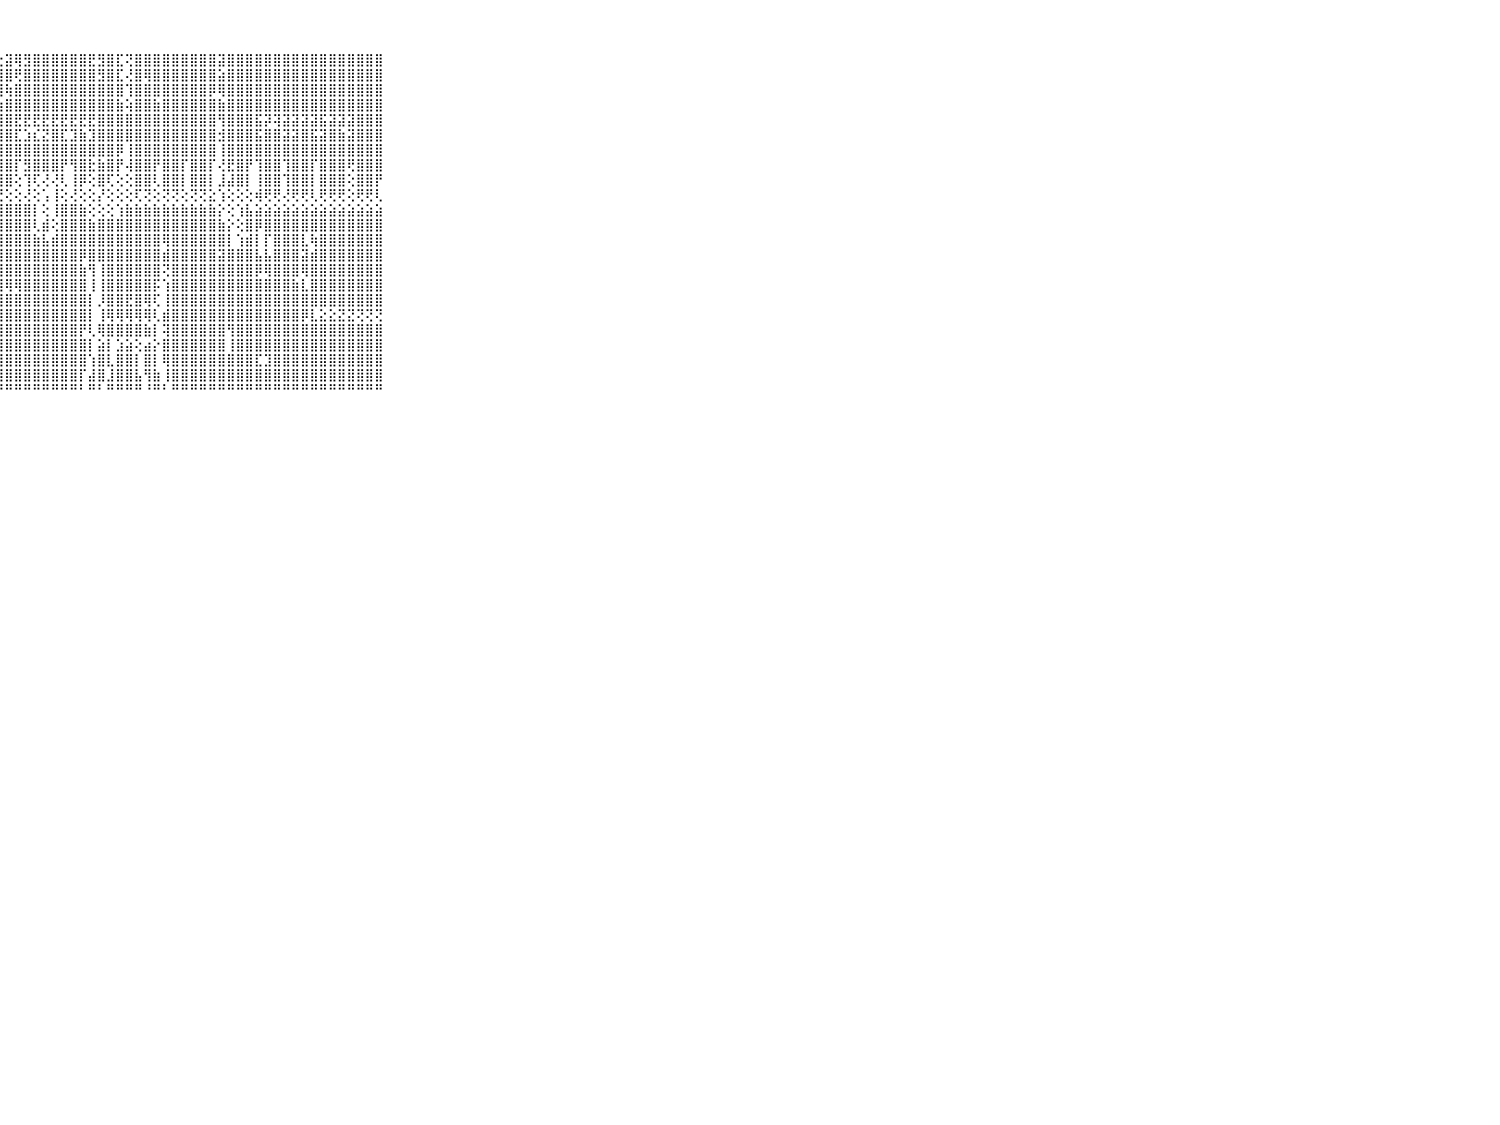

⠀⠀⠀⠀⠀⠀⠀⠀⠀⠀⠀⠀⠀⠀⠀⠀⠀⠀⠀⠀⠀⢁⢕⢕⢔⢑⢕⢕⣽⢿⣻⣿⣿⣿⣿⣿⣿⣟⣻⣿⣏⢝⣿⣿⣿⣿⣿⣿⣿⣿⣿⣽⣿⣿⣿⣿⣿⣿⣿⣿⣿⣿⣿⣿⣿⣿⣿⣿⣿⠀⠀⠀⠀⠀⠀⠀⠀⠀⠀⠀⠀
⠀⠀⠀⠀⠀⠀⠀⠀⠀⠀⠀⠀⠀⠀⠀⠀⠀⠀⠀⠀⠀⢕⢕⢕⢕⢕⢕⢸⣿⢟⣿⣿⣿⣿⣿⣿⣿⣿⣻⣿⣏⢜⣿⢿⣿⣿⣿⣿⣿⣿⣿⣵⣿⣿⣿⣿⣿⣿⣿⣿⣿⣿⣿⣿⣿⣿⣿⣿⣿⠀⠀⠀⠀⠀⠀⠀⠀⠀⠀⠀⠀
⠀⠀⠀⠀⠀⠀⠀⠀⠀⠀⠀⠀⠀⠀⠀⠀⠀⠀⠀⠀⠀⢕⢕⢕⢕⢕⢕⣾⢷⣿⣿⣿⣿⣿⣿⣿⣿⣿⣿⣿⣿⢹⣿⣿⣿⣿⣿⣿⣿⣿⡿⢿⣿⣿⣿⣿⣿⣿⣿⣿⣿⣿⣿⣿⣿⣿⣿⣿⣿⠀⠀⠀⠀⠀⠀⠀⠀⠀⠀⠀⠀
⠀⠀⠀⠀⠀⠀⠀⠀⠀⠀⠀⠀⠀⠀⠀⠀⠀⠀⠀⠀⠀⢕⢕⢕⢕⢕⢕⣵⣿⣿⣿⣿⣿⣿⣿⣿⣿⣿⣿⣿⣷⢵⣿⣿⣷⣿⣿⣿⣿⣿⣿⣷⣿⣿⣿⣿⣿⣿⣿⣿⣿⣿⣿⣿⣿⣿⣿⣿⣿⠀⠀⠀⠀⠀⠀⠀⠀⠀⠀⠀⠀
⠀⠀⠀⠀⠀⠀⠀⠀⠀⠀⠀⠀⠀⠀⠀⠀⠀⠀⠀⠀⢔⢕⢕⢕⢕⢕⢕⣿⣿⣟⣟⣟⣟⣟⣟⣟⣟⣟⣿⣿⣿⣿⣿⣿⣿⣿⣿⣿⣿⣿⣿⢻⣿⣿⣿⣯⡽⢽⣽⣽⣽⣽⣯⣽⣽⣽⣿⣿⣿⠀⠀⠀⠀⠀⠀⠀⠀⠀⠀⠀⠀
⠀⠀⠀⠀⠀⠀⠀⠀⠀⠀⠀⠀⠀⠀⠀⠀⠀⠀⠀⠀⢕⢕⢕⢕⢕⢕⢕⣿⣿⣏⣱⣎⣝⣿⣏⣹⣷⣹⣿⣿⣿⣿⣿⣿⣿⣿⣿⣿⣿⣿⣿⣺⣿⣿⣿⣯⣿⣿⣽⣽⣿⣯⣽⣿⣷⣽⣿⣿⣿⠀⠀⠀⠀⠀⠀⠀⠀⠀⠀⠀⠀
⠀⠀⠀⠀⠀⠀⠀⠀⠀⠀⠀⠀⠀⠀⠀⠀⠀⠀⠀⢔⢕⢕⢕⢕⢕⢕⢕⣿⣿⣿⣿⣿⣿⣿⣿⣿⣿⣿⣿⣿⡿⢸⣿⣿⣿⣿⣿⣿⣿⣿⣿⢸⣿⣿⣿⣿⣿⣿⣿⣿⣿⣿⣿⣿⣿⣿⣿⣿⣿⠀⠀⠀⠀⠀⠀⠀⠀⠀⠀⠀⠀
⠀⠀⠀⠀⠀⠀⠀⠀⠀⠀⠀⠀⠀⠀⠀⠀⠀⠀⢄⢕⢕⢕⢕⢕⢕⢕⢕⢻⣿⡏⣻⣿⣿⣿⡟⢻⣿⣗⣷⣿⡟⢼⣿⣿⡟⣿⣿⡏⣿⣿⡏⢜⣟⣿⡟⢹⣿⣿⢹⣿⣿⡏⣿⣿⣿⢟⣿⣿⣿⠀⠀⠀⠀⠀⠀⠀⠀⠀⠀⠀⠀
⠀⠀⠀⠀⠀⠀⠀⠀⠀⠀⠀⠀⠀⠀⠀⠄⠔⢕⢕⢱⣇⢕⢕⢕⢕⢕⢕⢸⣿⢕⢹⢏⢜⢜⢇⢸⡿⢕⣿⢏⢕⢕⣿⣿⢇⣿⣿⡇⣿⣿⡇⣸⣼⣿⡇⢸⣿⣿⢹⣿⣿⡇⣿⣿⣿⢕⣿⣿⡟⠀⠀⠀⠀⠀⠀⠀⠀⠀⠀⠀⠀
⠀⠀⠀⠀⠀⠀⠀⠀⠀⠀⠀⣀⣀⣀⣀⡀⣀⣁⣁⢕⢕⡕⢕⢕⢕⢕⢕⢜⢕⢕⢜⢕⢡⢸⢕⢜⢕⢕⡜⢕⢕⢕⢏⢝⢕⢝⢝⢕⢝⢝⣕⢱⢕⢕⢕⢾⢟⢟⢜⢟⢟⢇⢟⢟⢟⢕⢟⢟⢇⠀⠀⠀⠀⠀⠀⠀⠀⠀⠀⠀⠀
⠀⠀⠀⠀⠀⠀⠀⠀⠀⠀⠀⣿⣿⣿⣿⣿⣿⣿⣿⣿⣿⣿⣿⣿⣿⣿⣿⣿⣿⣿⣿⡇⢕⢸⣿⣿⣷⢕⢕⢕⢱⣷⣷⣷⣷⣷⣷⣷⣷⣷⣷⡕⢕⢱⣧⣵⣵⣵⣵⣵⣵⣵⣵⣵⣵⣵⣵⣵⣵⠀⠀⠀⠀⠀⠀⠀⠀⠀⠀⠀⠀
⠀⠀⠀⠀⠀⠀⠀⠀⠀⠀⠀⣿⣿⣿⣿⣿⣿⣿⣿⣿⣿⣿⣿⣿⣿⣿⣿⣿⣿⣿⣿⢇⣾⢕⣿⣿⣿⣷⣿⣿⣿⣿⣿⣿⣿⣿⣿⣿⣿⣿⣿⣷⡕⢕⣿⡿⣿⣿⣿⣿⣿⣿⣿⣿⣿⣿⣿⣿⣿⠀⠀⠀⠀⠀⠀⠀⠀⠀⠀⠀⠀
⠀⠀⠀⠀⠀⠀⠀⠀⠀⠀⠀⢟⢻⣿⣿⣿⣿⣿⣿⣯⣽⣿⣿⣿⣿⣿⣿⣿⣿⣿⣿⣷⣧⣾⣿⣿⣿⣿⣿⣿⣿⣿⣿⣿⣿⢿⣿⣿⣿⣿⣿⣿⡇⢱⣾⡇⡏⣿⣿⣿⣇⢷⣿⣿⣿⣿⣿⣿⣿⠀⠀⠀⠀⠀⠀⠀⠀⠀⠀⠀⠀
⠀⠀⠀⠀⠀⠀⠀⠀⠀⠀⠀⣷⣾⣿⣿⣿⣿⣿⣿⣿⣿⣿⣿⣿⣿⣿⣿⣿⣿⣿⣿⣿⣿⣿⣿⣿⡿⣿⣿⣿⣿⣿⣿⣿⣿⣾⣿⣿⣿⣿⣿⣽⣿⣿⣿⣧⣧⣿⣿⣿⣽⣾⣿⣿⣿⣿⣿⣿⣿⠀⠀⠀⠀⠀⠀⠀⠀⠀⠀⠀⠀
⠀⠀⠀⠀⠀⠀⠀⠀⠀⠀⠀⣿⣿⣿⣿⣿⣿⣿⣿⣿⣿⣿⣿⣿⣿⣿⣿⣿⣿⣿⣿⣿⣿⣿⣿⣿⣷⢻⢸⣿⣿⣿⣿⣿⣿⢝⣿⣿⣿⣿⣿⣿⣿⣿⣿⡿⢿⣿⣿⣿⢿⣿⣿⣿⣿⣿⣿⣿⣿⠀⠀⠀⠀⠀⠀⠀⠀⠀⠀⠀⠀
⠀⠀⠀⠀⠀⠀⠀⠀⠀⠀⠀⣹⣿⣿⣿⣿⣿⣿⣿⣿⣿⣻⣿⣿⣻⣿⣻⣿⢿⢿⣿⣿⣿⣿⣿⣿⣿⢸⢸⣿⣿⣿⣿⣿⡯⢱⣿⣿⣿⣿⣿⣿⣿⣿⣿⣿⣿⣿⣿⣷⣇⣿⣿⣿⣿⣿⣿⣿⣿⠀⠀⠀⠀⠀⠀⠀⠀⠀⠀⠀⠀
⠀⠀⠀⠀⠀⠀⠀⠀⠀⠀⠀⣿⣿⣿⣿⣿⣿⣿⣿⣿⣿⣿⣿⣿⣿⣿⣿⣿⣿⣿⣿⣿⣿⣿⣿⣿⣿⡇⡸⣿⣿⣟⣿⢿⢏⢸⣿⣿⣿⣿⣿⣿⣿⣿⣿⣿⣿⣿⣿⣿⣿⣿⣿⣿⣿⣿⣿⣿⣿⠀⠀⠀⠀⠀⠀⠀⠀⠀⠀⠀⠀
⠀⠀⠀⠀⠀⠀⠀⠀⠀⠀⠀⣿⣿⣿⣿⣿⣿⣿⣿⣿⣿⣿⣿⣿⣿⣿⣿⣿⣿⣿⣿⣿⣿⣿⣿⣿⣿⡇⢸⢿⢿⢿⢿⢿⢇⣾⣿⣿⣿⣿⣿⣿⣿⣿⣿⣿⣿⣿⣿⣿⡿⣇⣕⣕⣝⣝⢝⢝⢝⠀⠀⠀⠀⠀⠀⠀⠀⠀⠀⠀⠀
⠀⠀⠀⠀⠀⠀⠀⠀⠀⠀⠀⣿⣿⣿⣿⣿⣿⣿⣿⣿⣿⣿⣿⣿⣿⣿⣿⣿⣿⣿⣿⣿⣿⣿⣿⣿⡟⢇⢿⣿⣿⣿⣿⣷⡇⢽⣿⣿⣿⣿⣿⣿⢻⣿⣿⣿⣿⣿⣿⣿⣿⣿⣿⣿⣿⣿⣿⣿⣿⠀⠀⠀⠀⠀⠀⠀⠀⠀⠀⠀⠀
⠀⠀⠀⠀⠀⠀⠀⠀⠀⠀⠀⣿⣿⣿⣿⣿⣿⣿⣿⣿⣿⣿⣿⣿⣿⣿⣿⣿⣿⣿⣿⣿⣿⣿⣿⣿⣿⡇⣵⡇⣱⣵⢕⣴⡕⣿⣿⣿⣿⣿⣿⣿⢸⣿⣿⣿⣿⣿⣿⣿⣿⣿⣿⣿⣿⣿⣿⣿⣿⠀⠀⠀⠀⠀⠀⠀⠀⠀⠀⠀⠀
⠀⠀⠀⠀⠀⠀⠀⠀⠀⠀⠀⣿⣿⣿⣿⣿⣿⣿⣿⣿⣿⣿⣿⣿⣿⣿⣿⣿⣿⣿⣿⣿⣿⣿⣿⣿⣿⢱⣿⣇⣿⣿⡇⣿⡇⢿⣿⣿⣿⣿⣿⣿⣿⣿⣿⣏⣹⣿⣿⣿⣿⣿⣿⣿⣿⣿⣿⣿⣿⠀⠀⠀⠀⠀⠀⠀⠀⠀⠀⠀⠀
⠀⠀⠀⠀⠀⠀⠀⠀⠀⠀⠀⣿⣿⣿⣿⣿⣿⣿⣿⣿⣿⣿⣿⣿⣿⣿⣿⣿⣿⣿⣿⣿⣿⣿⣿⣿⡏⣼⣿⣸⣿⣿⣧⢻⣷⢸⣿⣿⣿⣿⣿⣿⣿⣿⣿⣿⣿⣿⣿⣿⣿⣿⣿⣿⣿⣿⣿⣿⣿⠀⠀⠀⠀⠀⠀⠀⠀⠀⠀⠀⠀
⠀⠀⠀⠀⠀⠀⠀⠀⠀⠀⠀⠛⠛⠛⠛⠛⠛⠛⠛⠛⠛⠛⠛⠛⠛⠛⠛⠛⠛⠛⠛⠛⠛⠛⠛⠛⠃⠛⠃⠛⠛⠛⠛⠘⠛⠃⠛⠛⠛⠛⠛⠛⠛⠛⠛⠛⠛⠛⠛⠛⠛⠛⠛⠛⠛⠛⠛⠛⠛⠀⠀⠀⠀⠀⠀⠀⠀⠀⠀⠀⠀